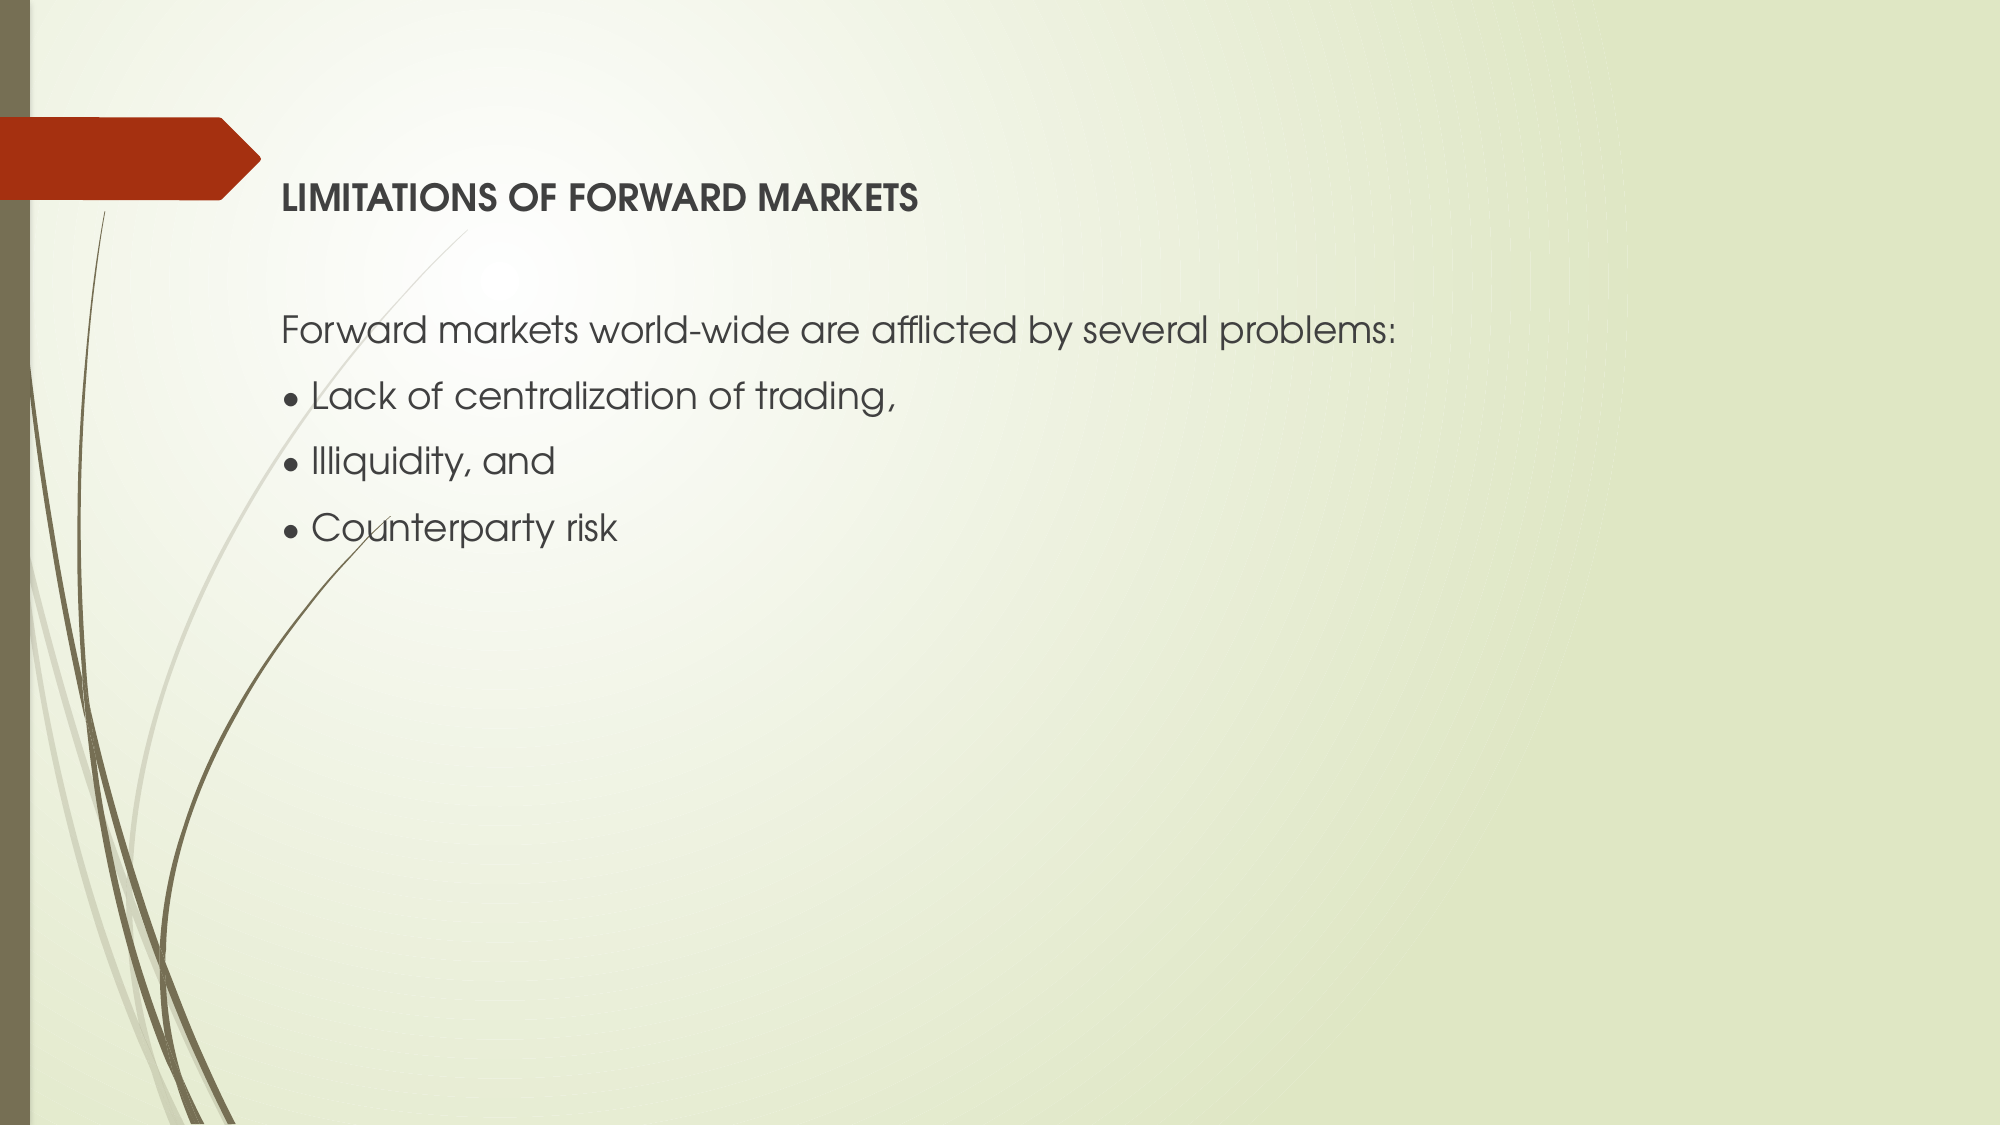

LIMITATIONS OF FORWARD MARKETS

Forward markets world-wide are afflicted by several problems:
• Lack of centralization of trading,
• Illiquidity, and
• Counterparty risk